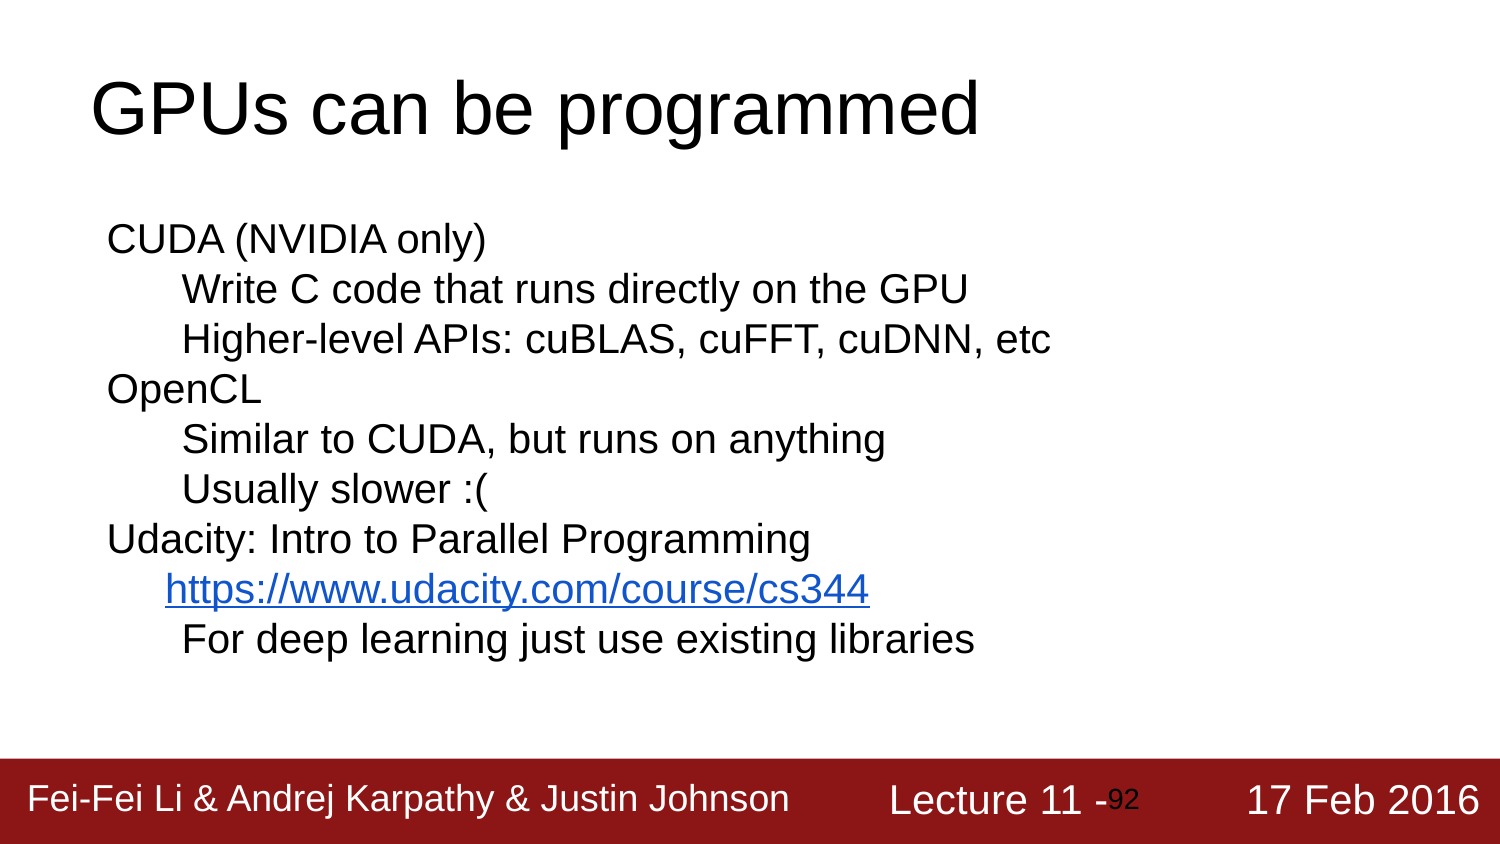

# GPUs can be programmed
CUDA (NVIDIA only)
Write C code that runs directly on the GPU
Higher-level APIs: cuBLAS, cuFFT, cuDNN, etc
OpenCL
Similar to CUDA, but runs on anything
Usually slower :(
Udacity: Intro to Parallel Programming https://www.udacity.com/course/cs344
For deep learning just use existing libraries
92